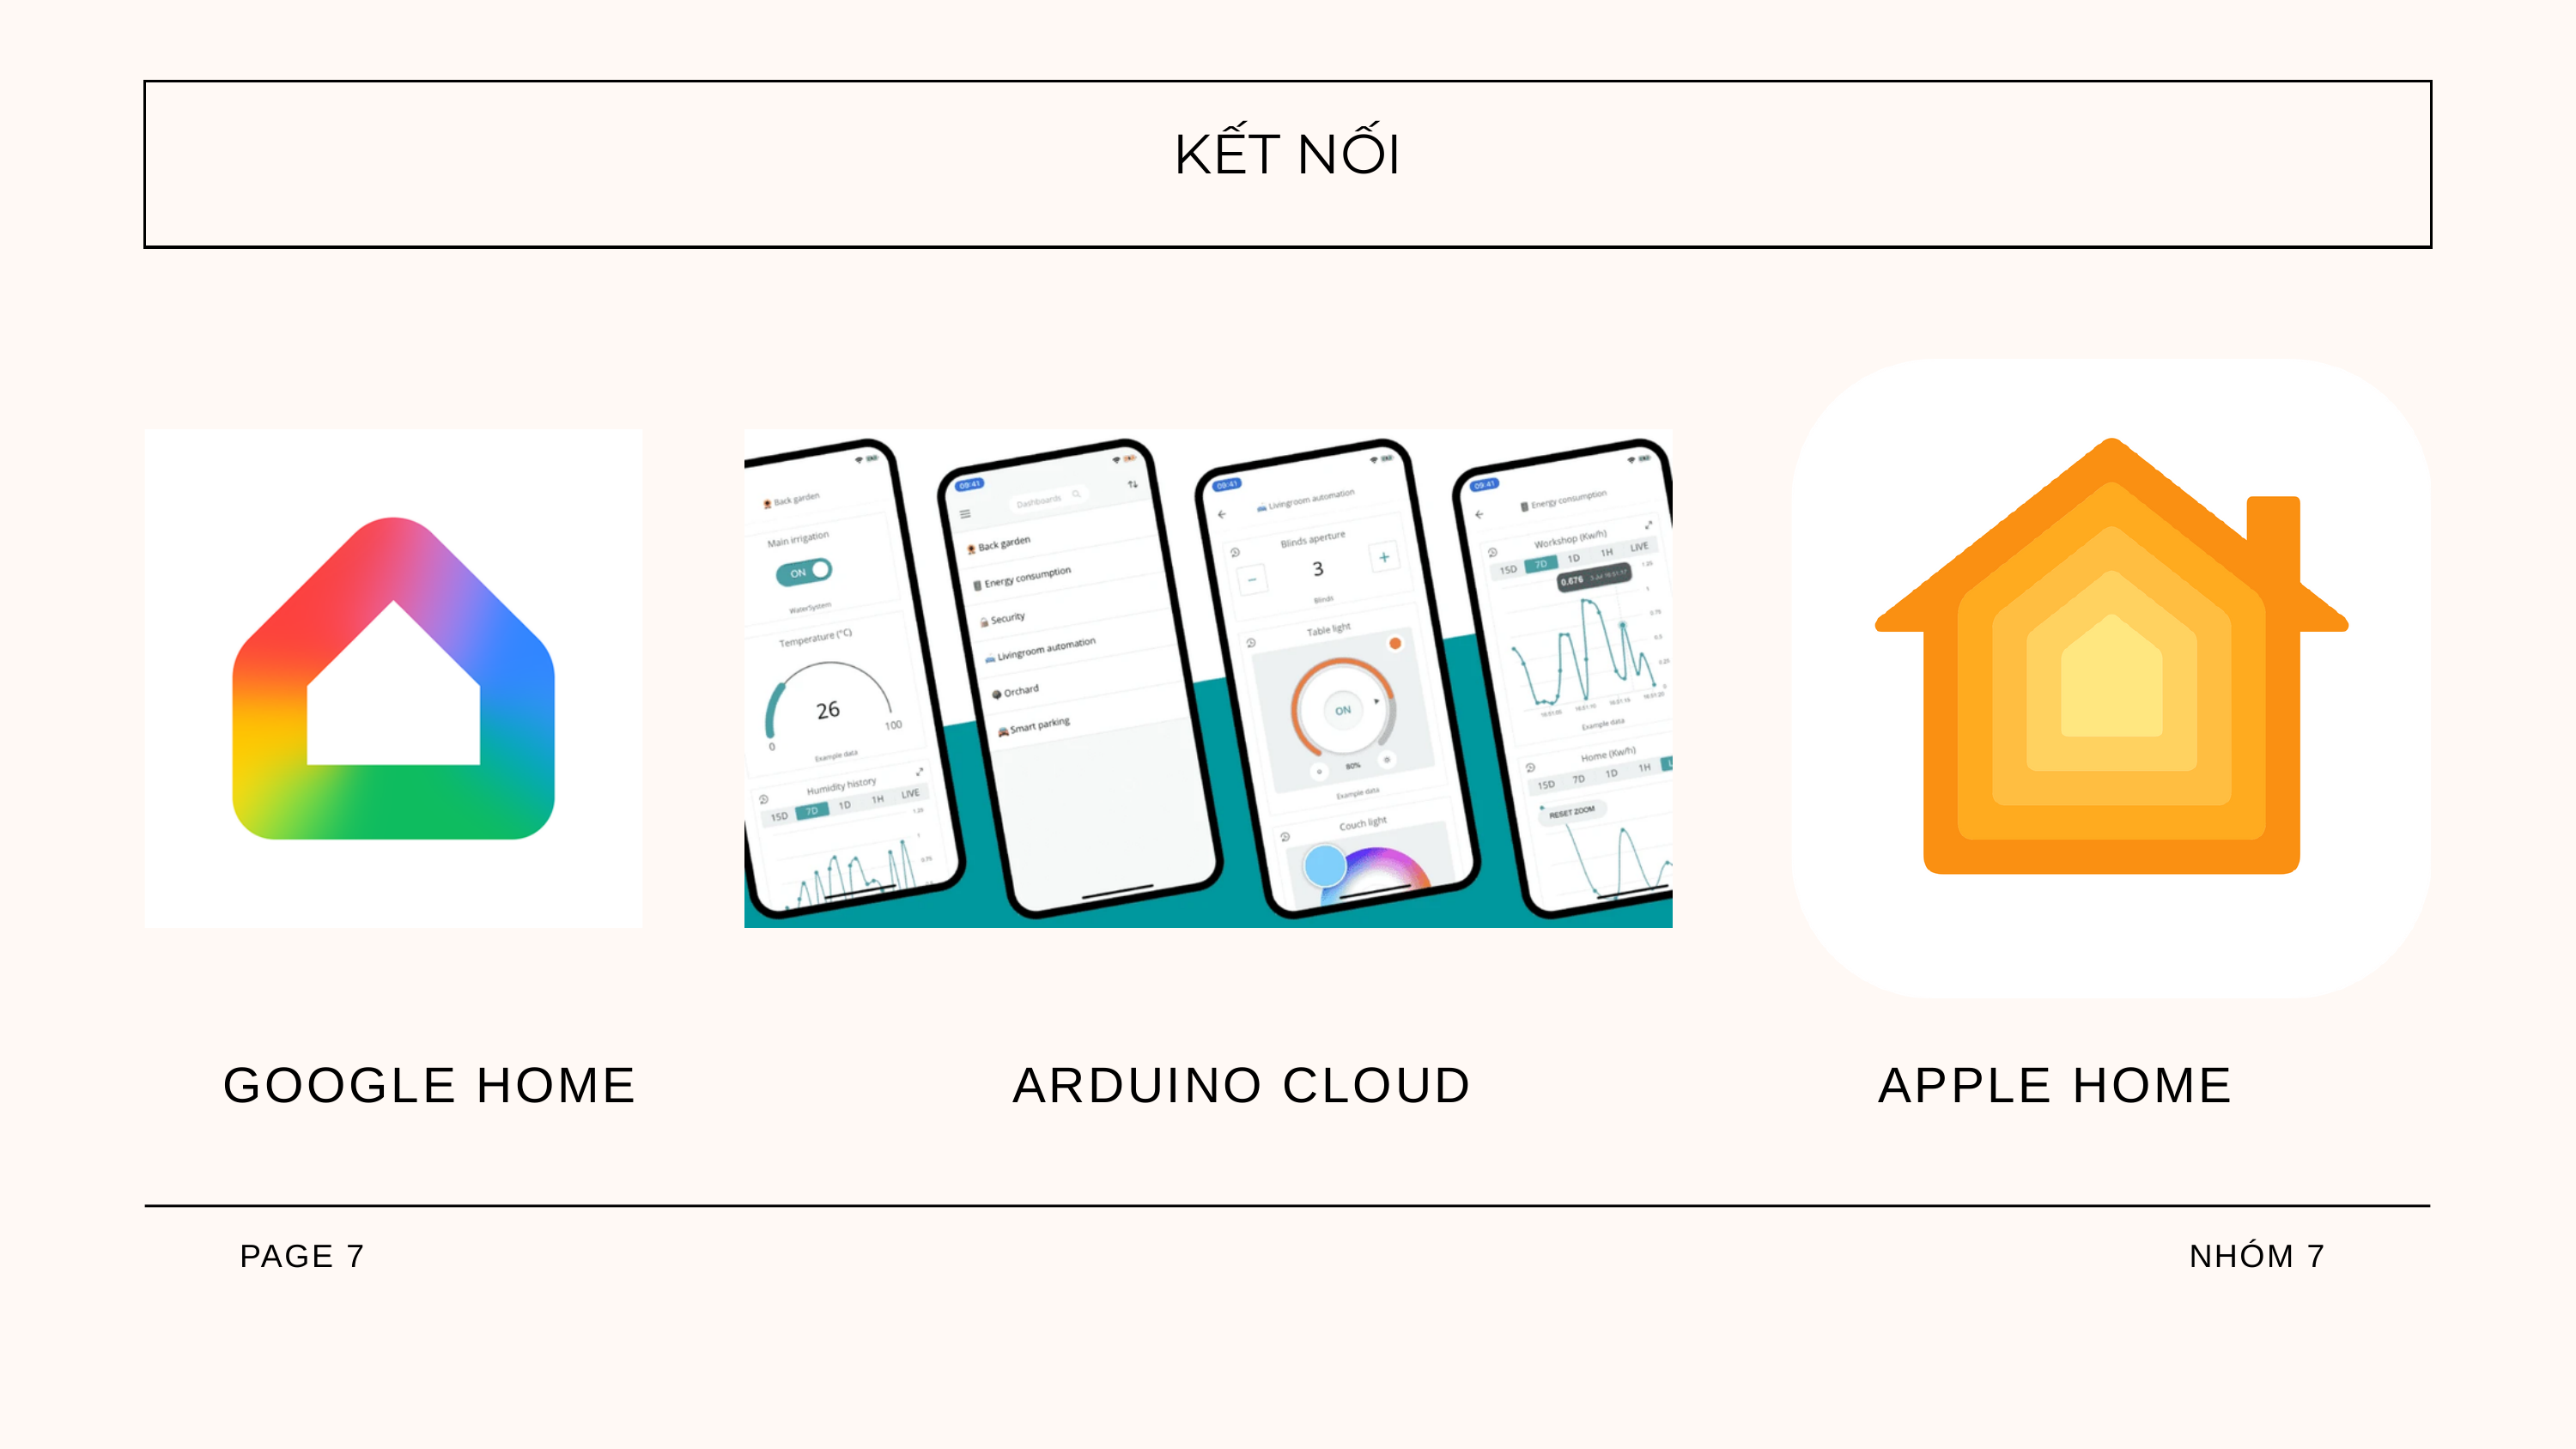

KẾT NỐI

GOOGLE HOME
ARDUINO CLOUD
APPLE HOME

PAGE 7
NHÓM 7